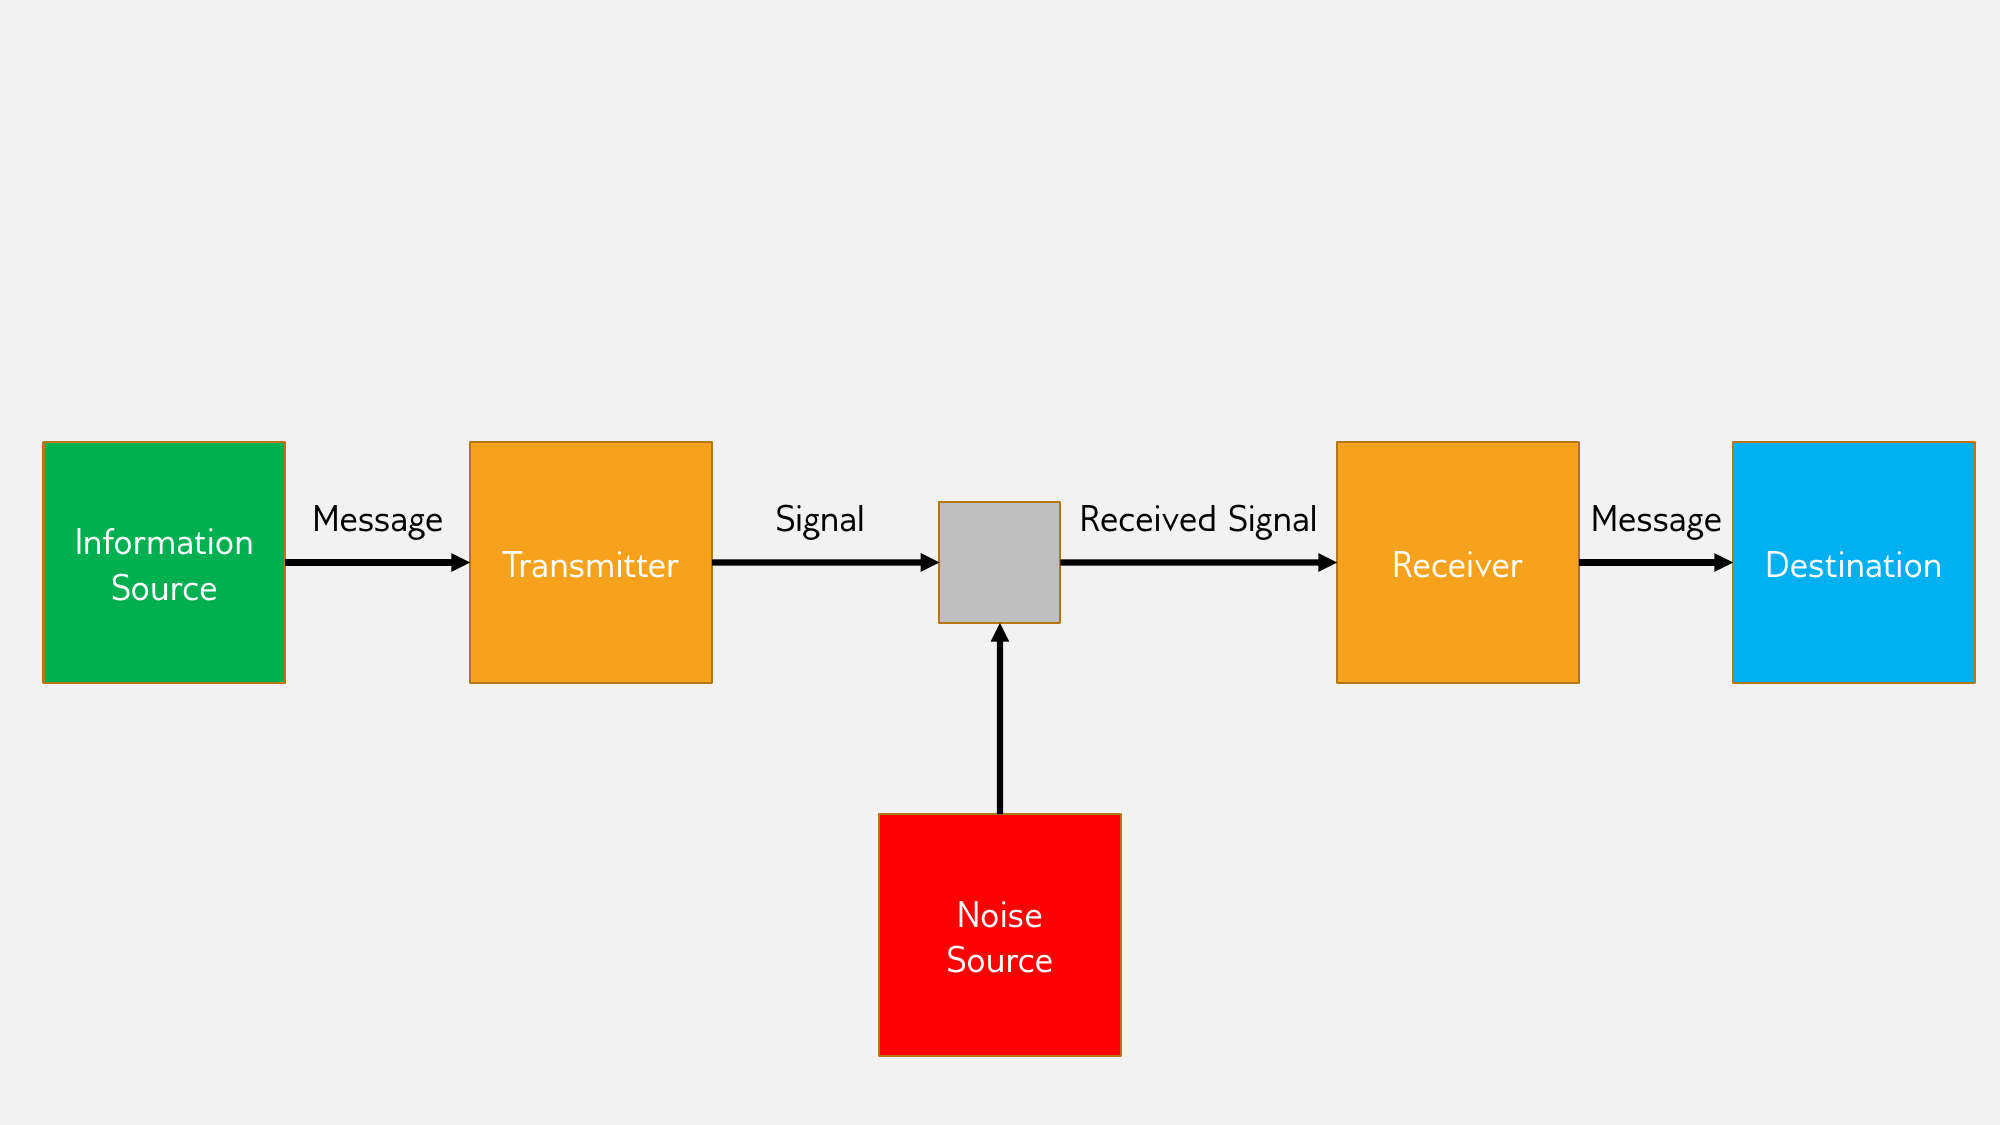

Receiver
Transmitter
Destination
Information
Source
Message
Signal
Received Signal
Message

Noise
Source